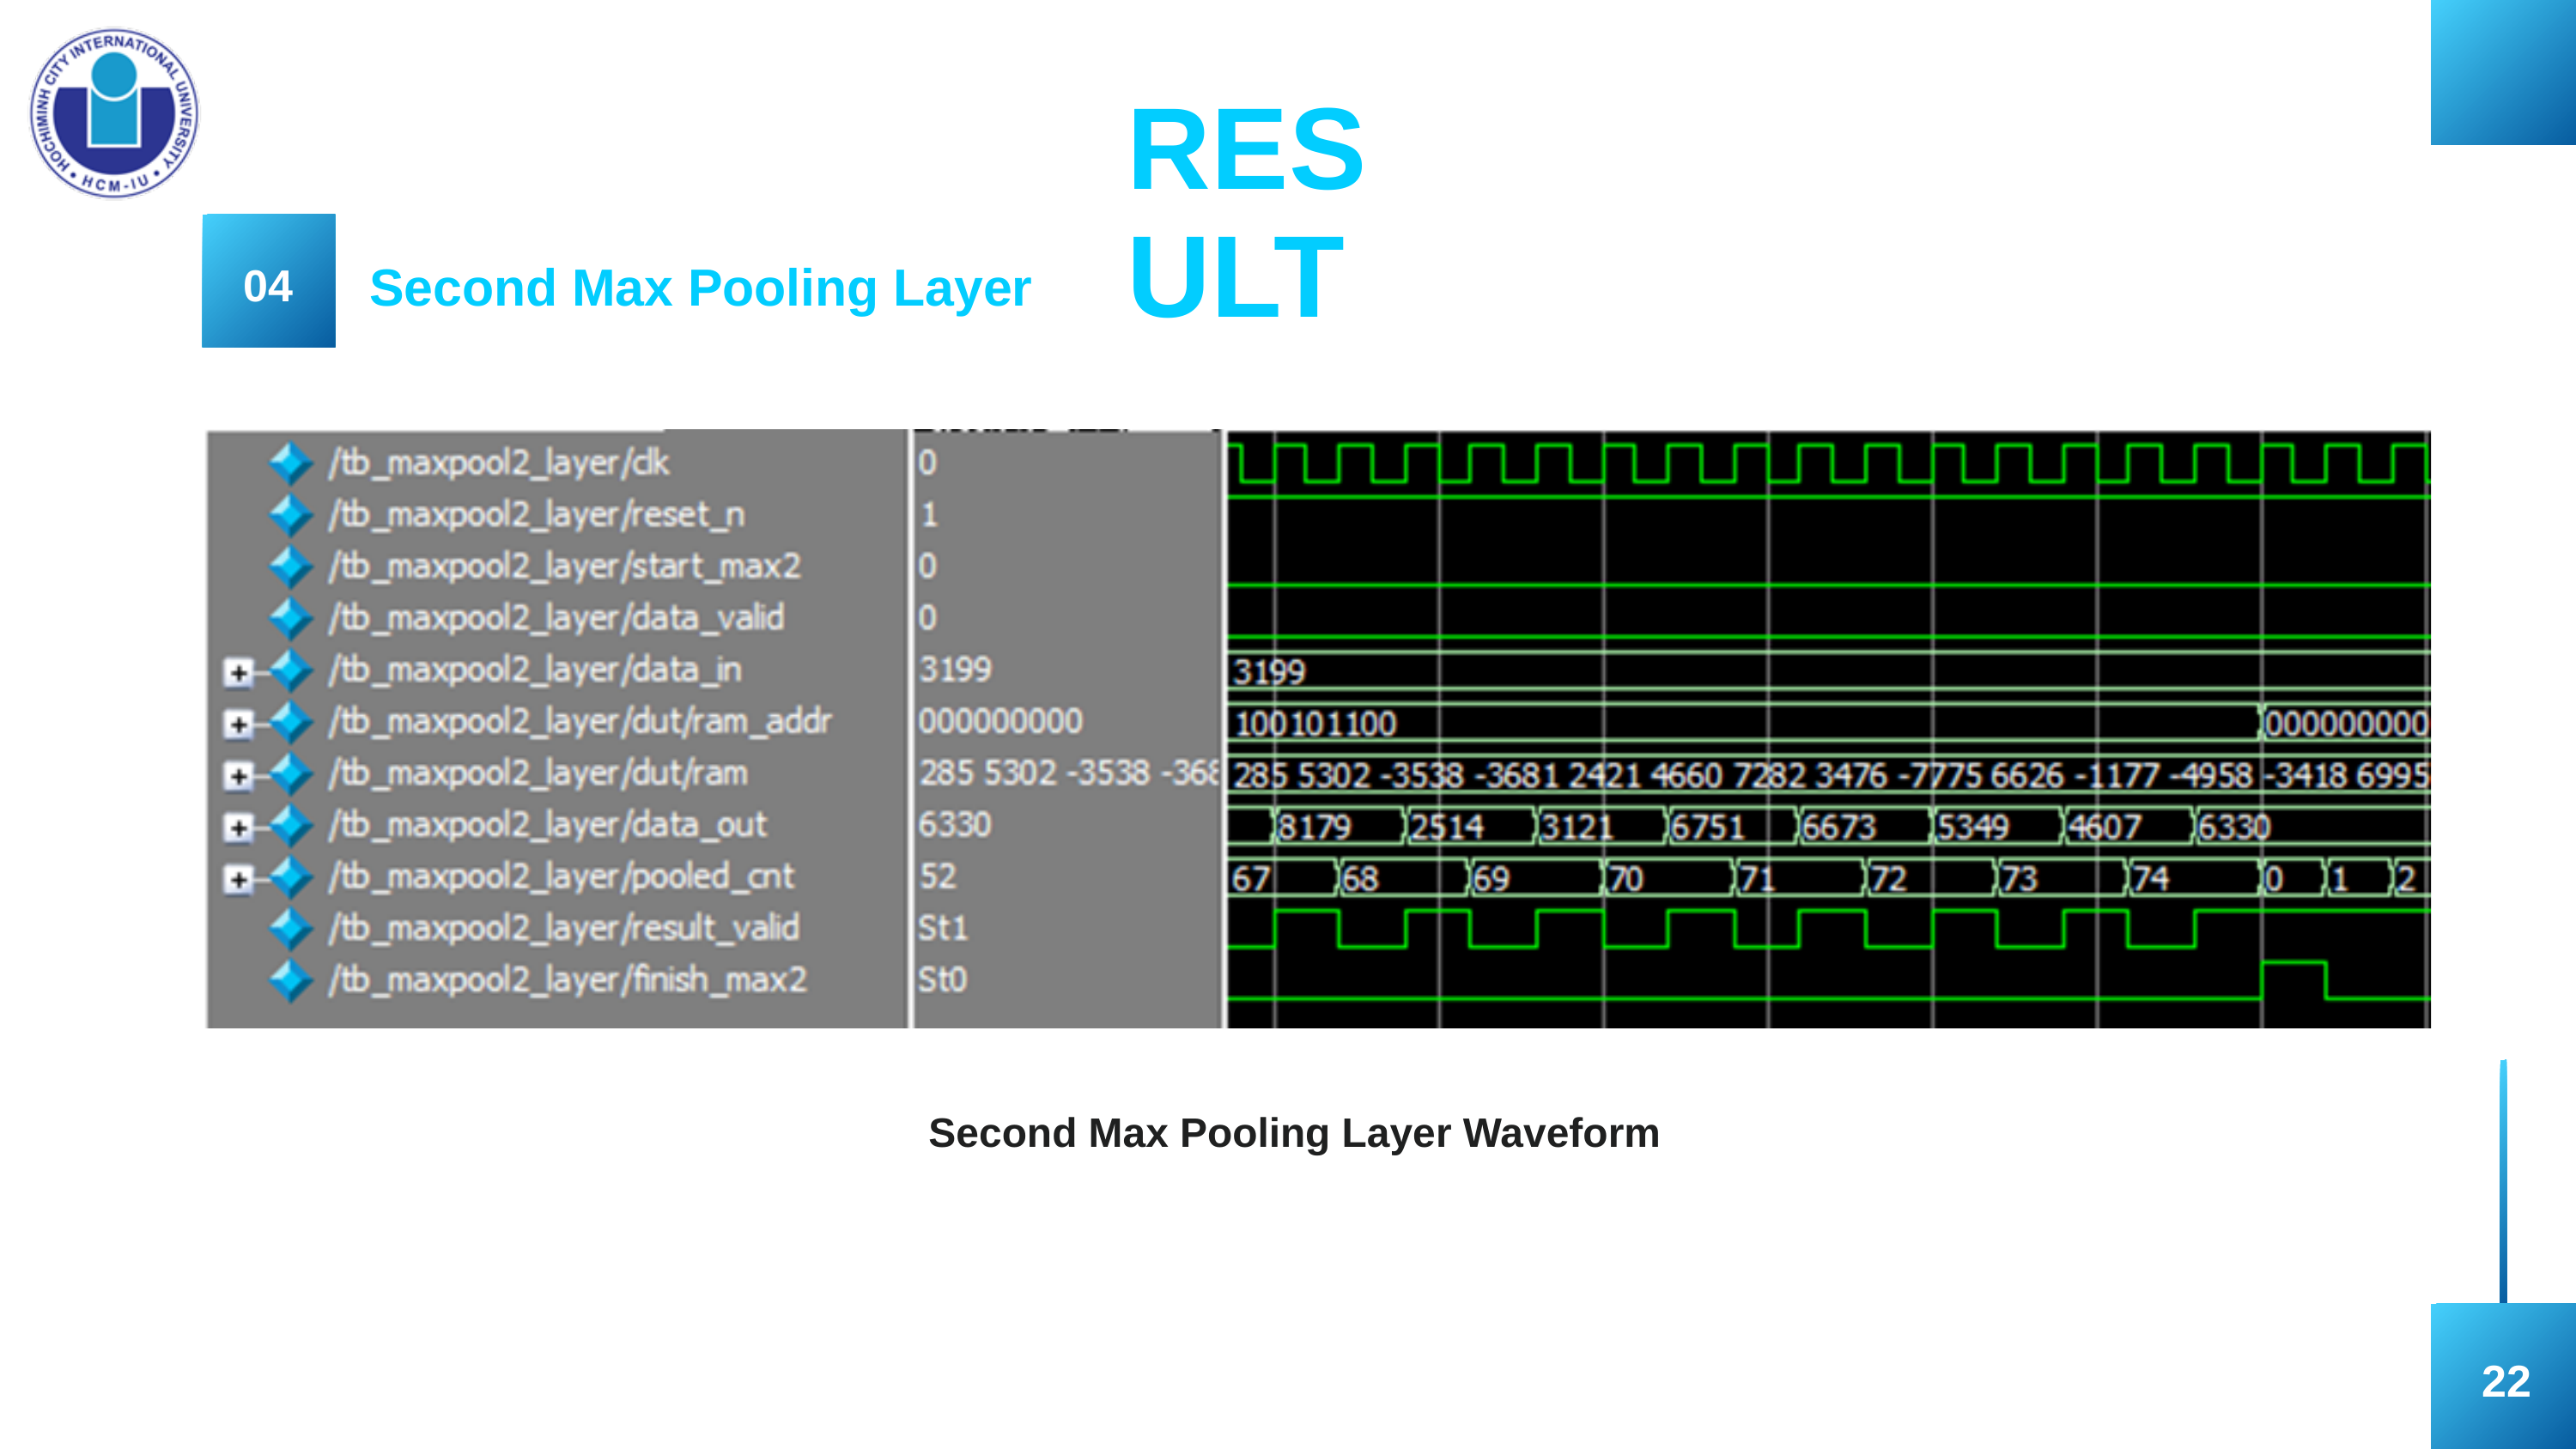

RESULT

Second Max Pooling Layer
04

Second Max Pooling Layer Waveform

22